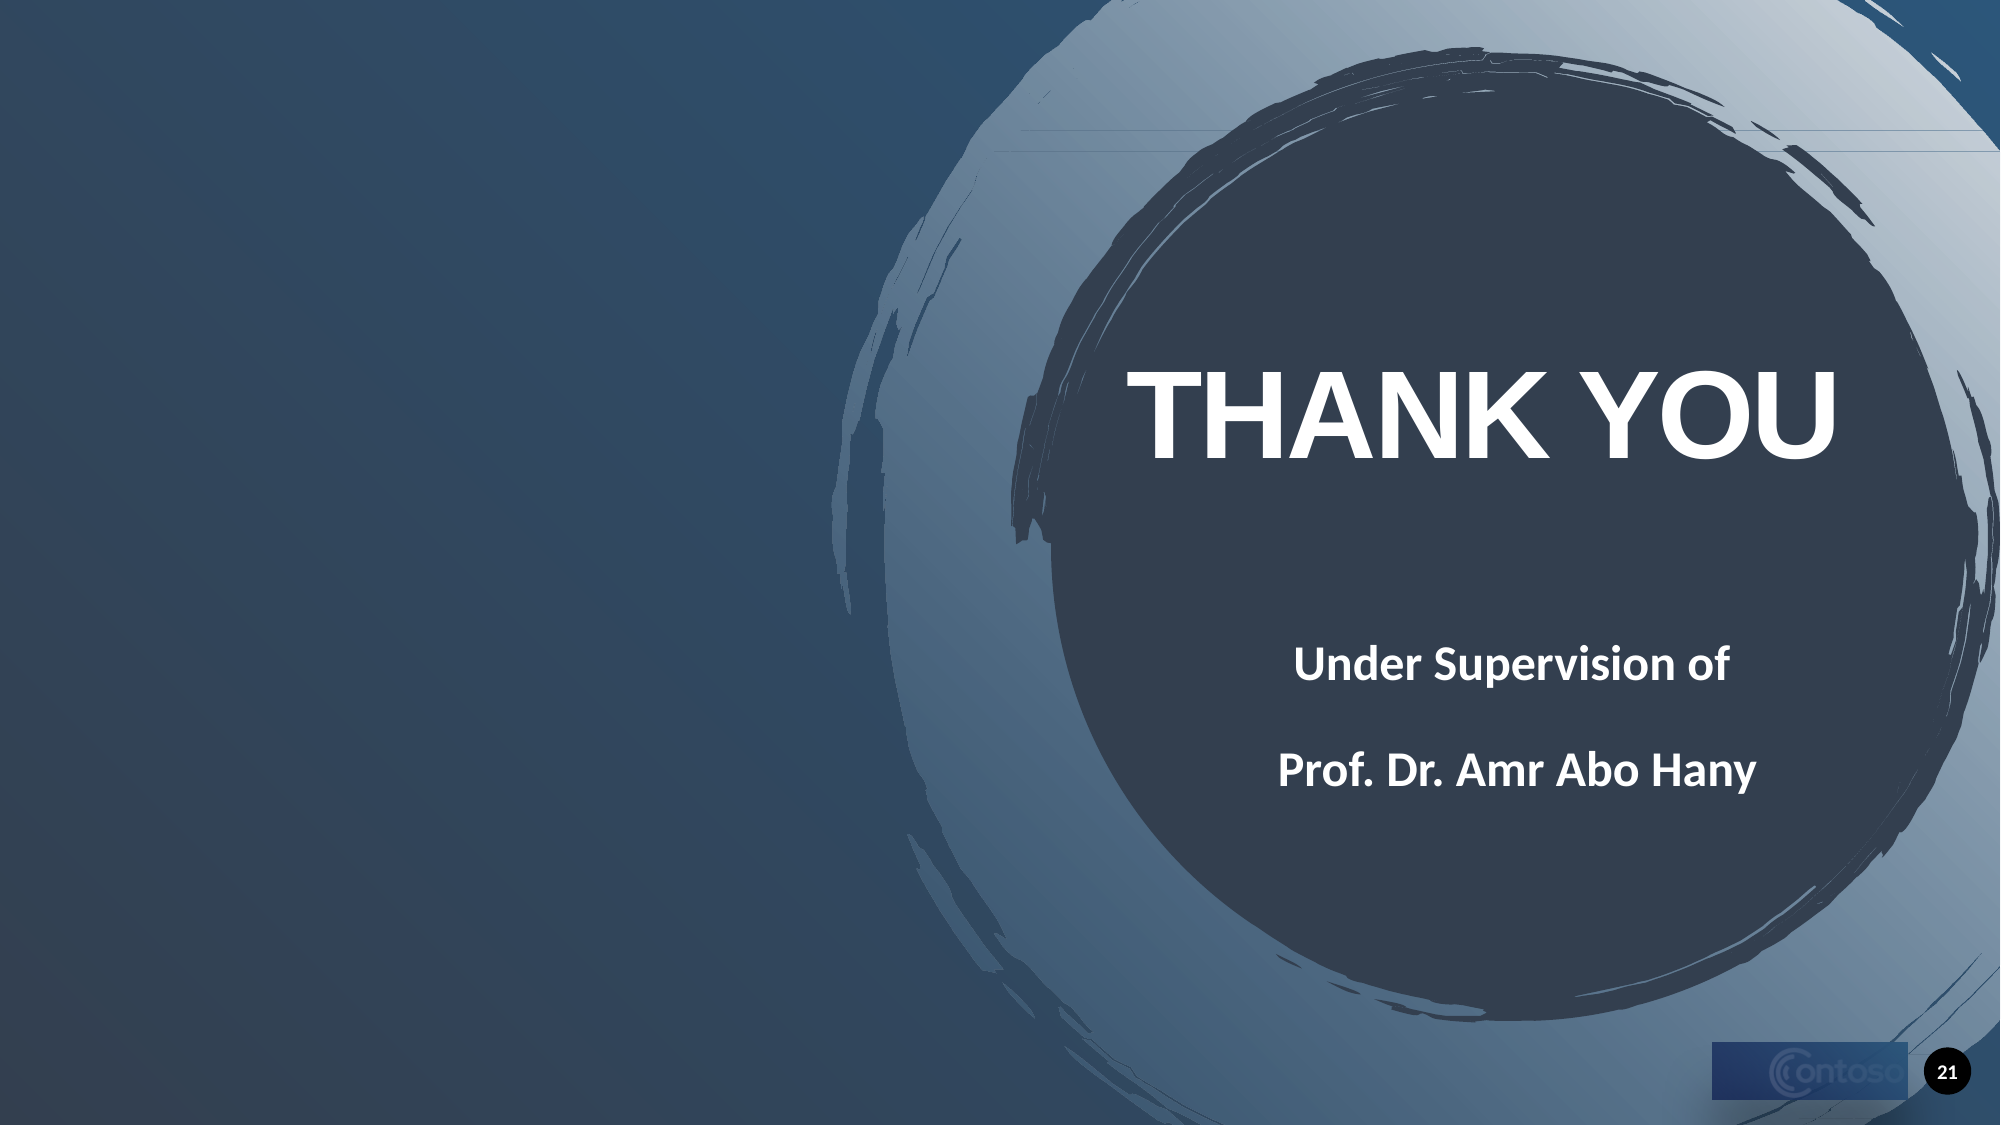

# Thank You

Under Supervision of
Prof. Dr. Amr Abo Hany

21